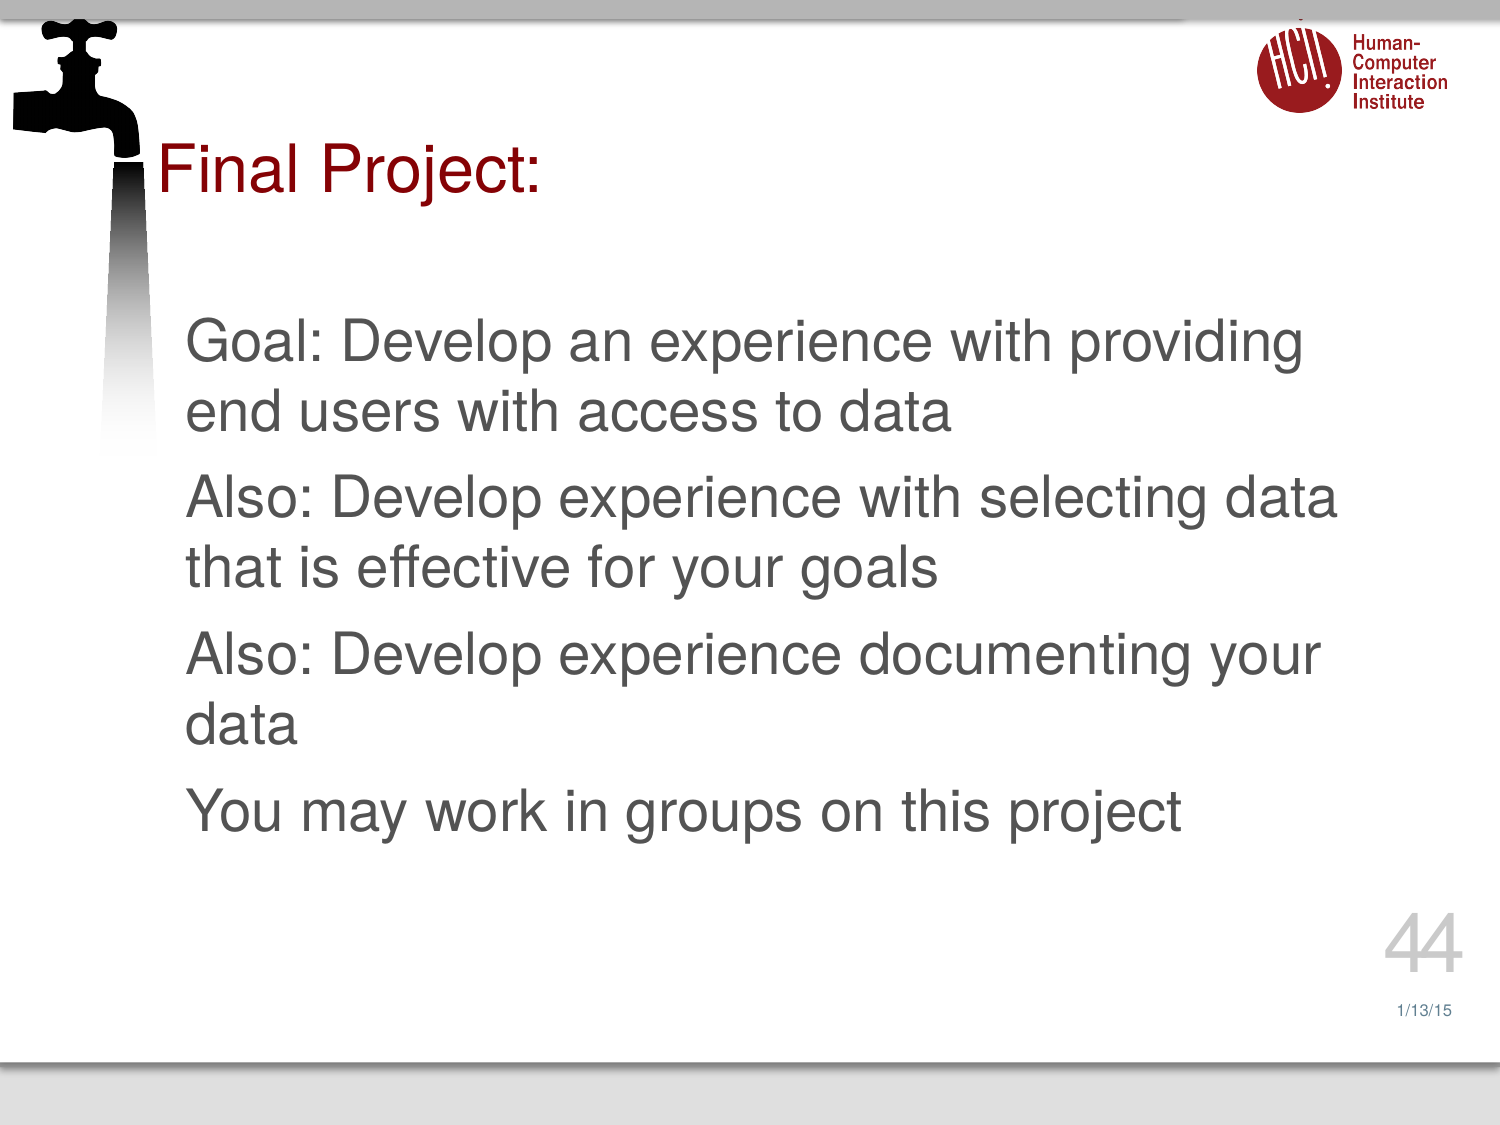

# Final Project:
Goal: Develop an experience with providing end users with access to data
Also: Develop experience with selecting data that is effective for your goals
Also: Develop experience documenting your data
You may work in groups on this project

44
1/13/15